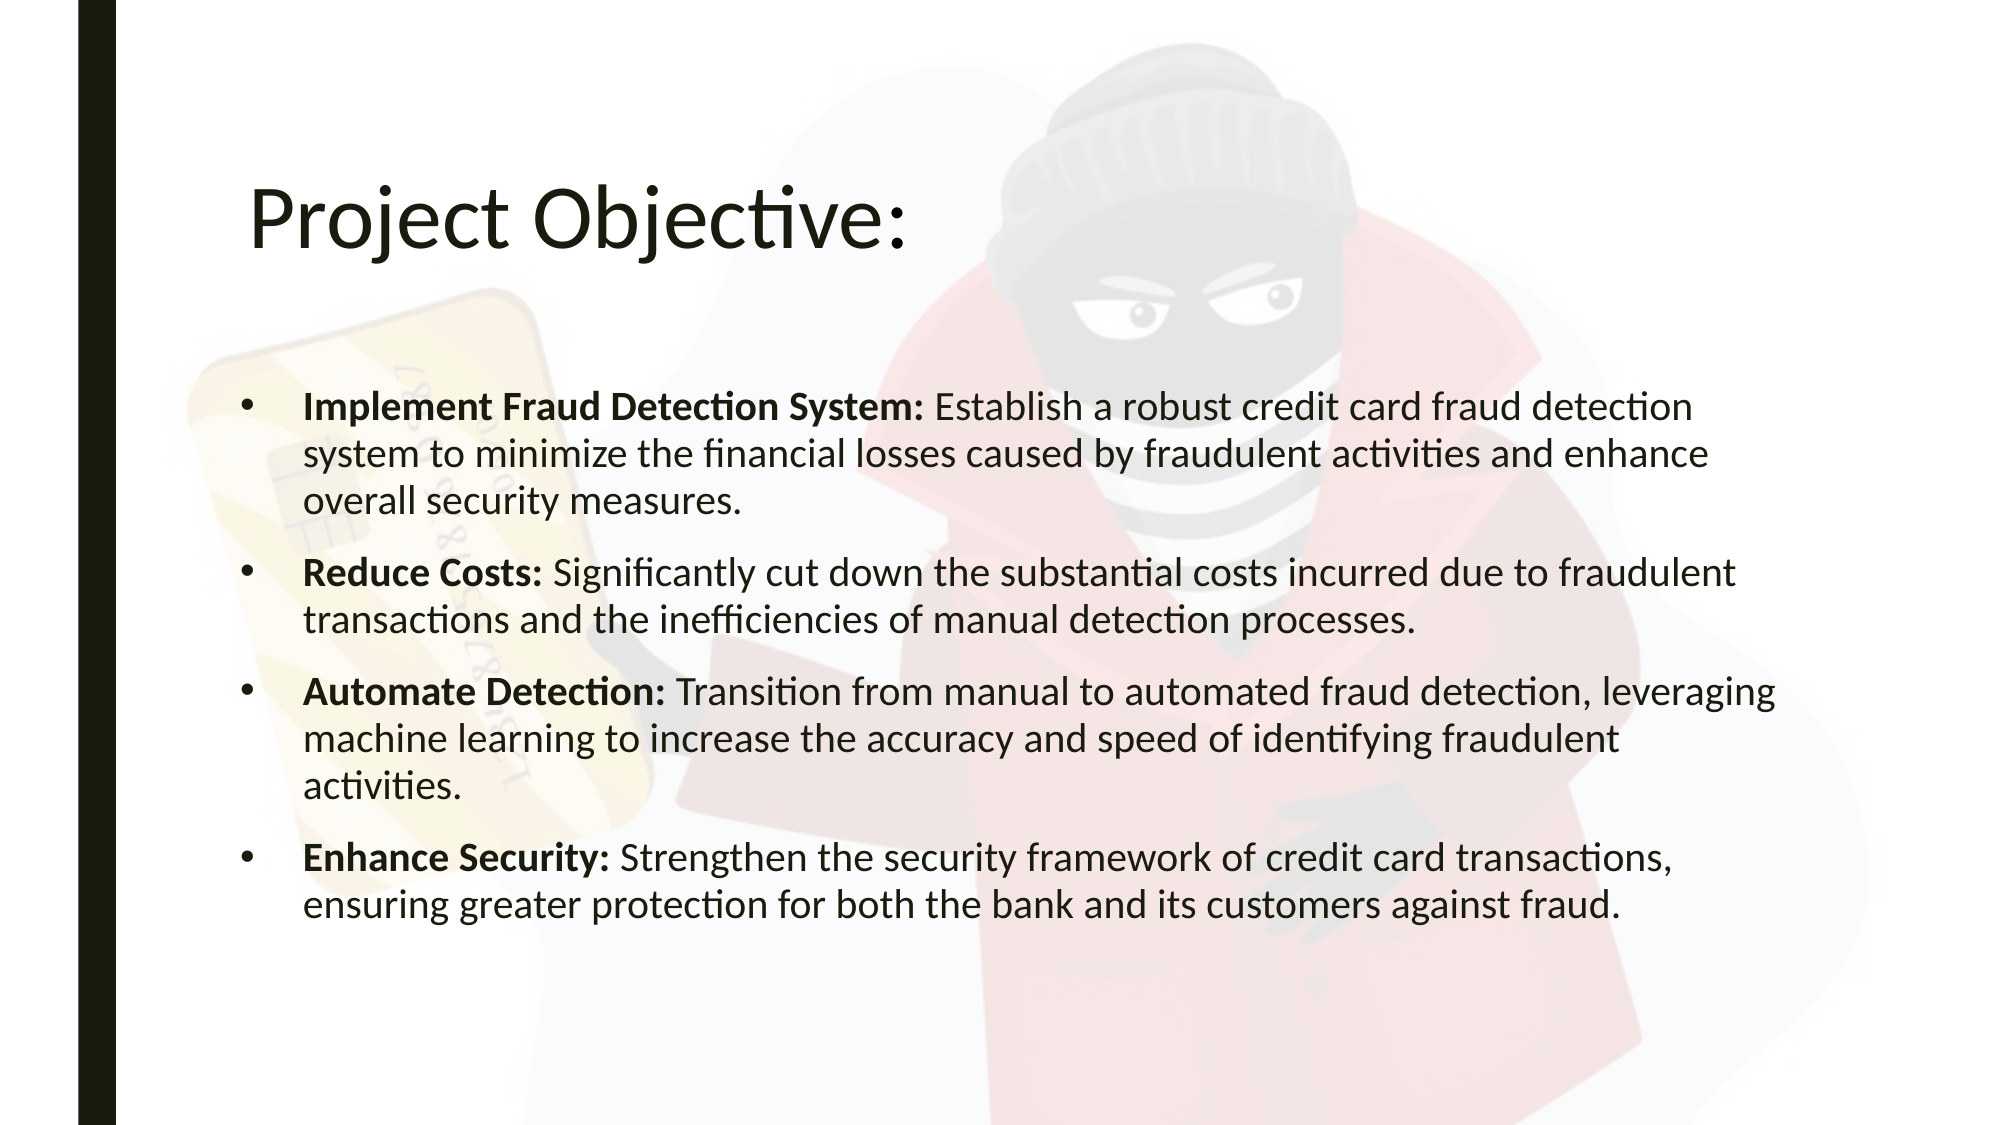

# Project Objective:
Implement Fraud Detection System: Establish a robust credit card fraud detection system to minimize the financial losses caused by fraudulent activities and enhance overall security measures.
Reduce Costs: Significantly cut down the substantial costs incurred due to fraudulent transactions and the inefficiencies of manual detection processes.
Automate Detection: Transition from manual to automated fraud detection, leveraging machine learning to increase the accuracy and speed of identifying fraudulent activities.
Enhance Security: Strengthen the security framework of credit card transactions, ensuring greater protection for both the bank and its customers against fraud.